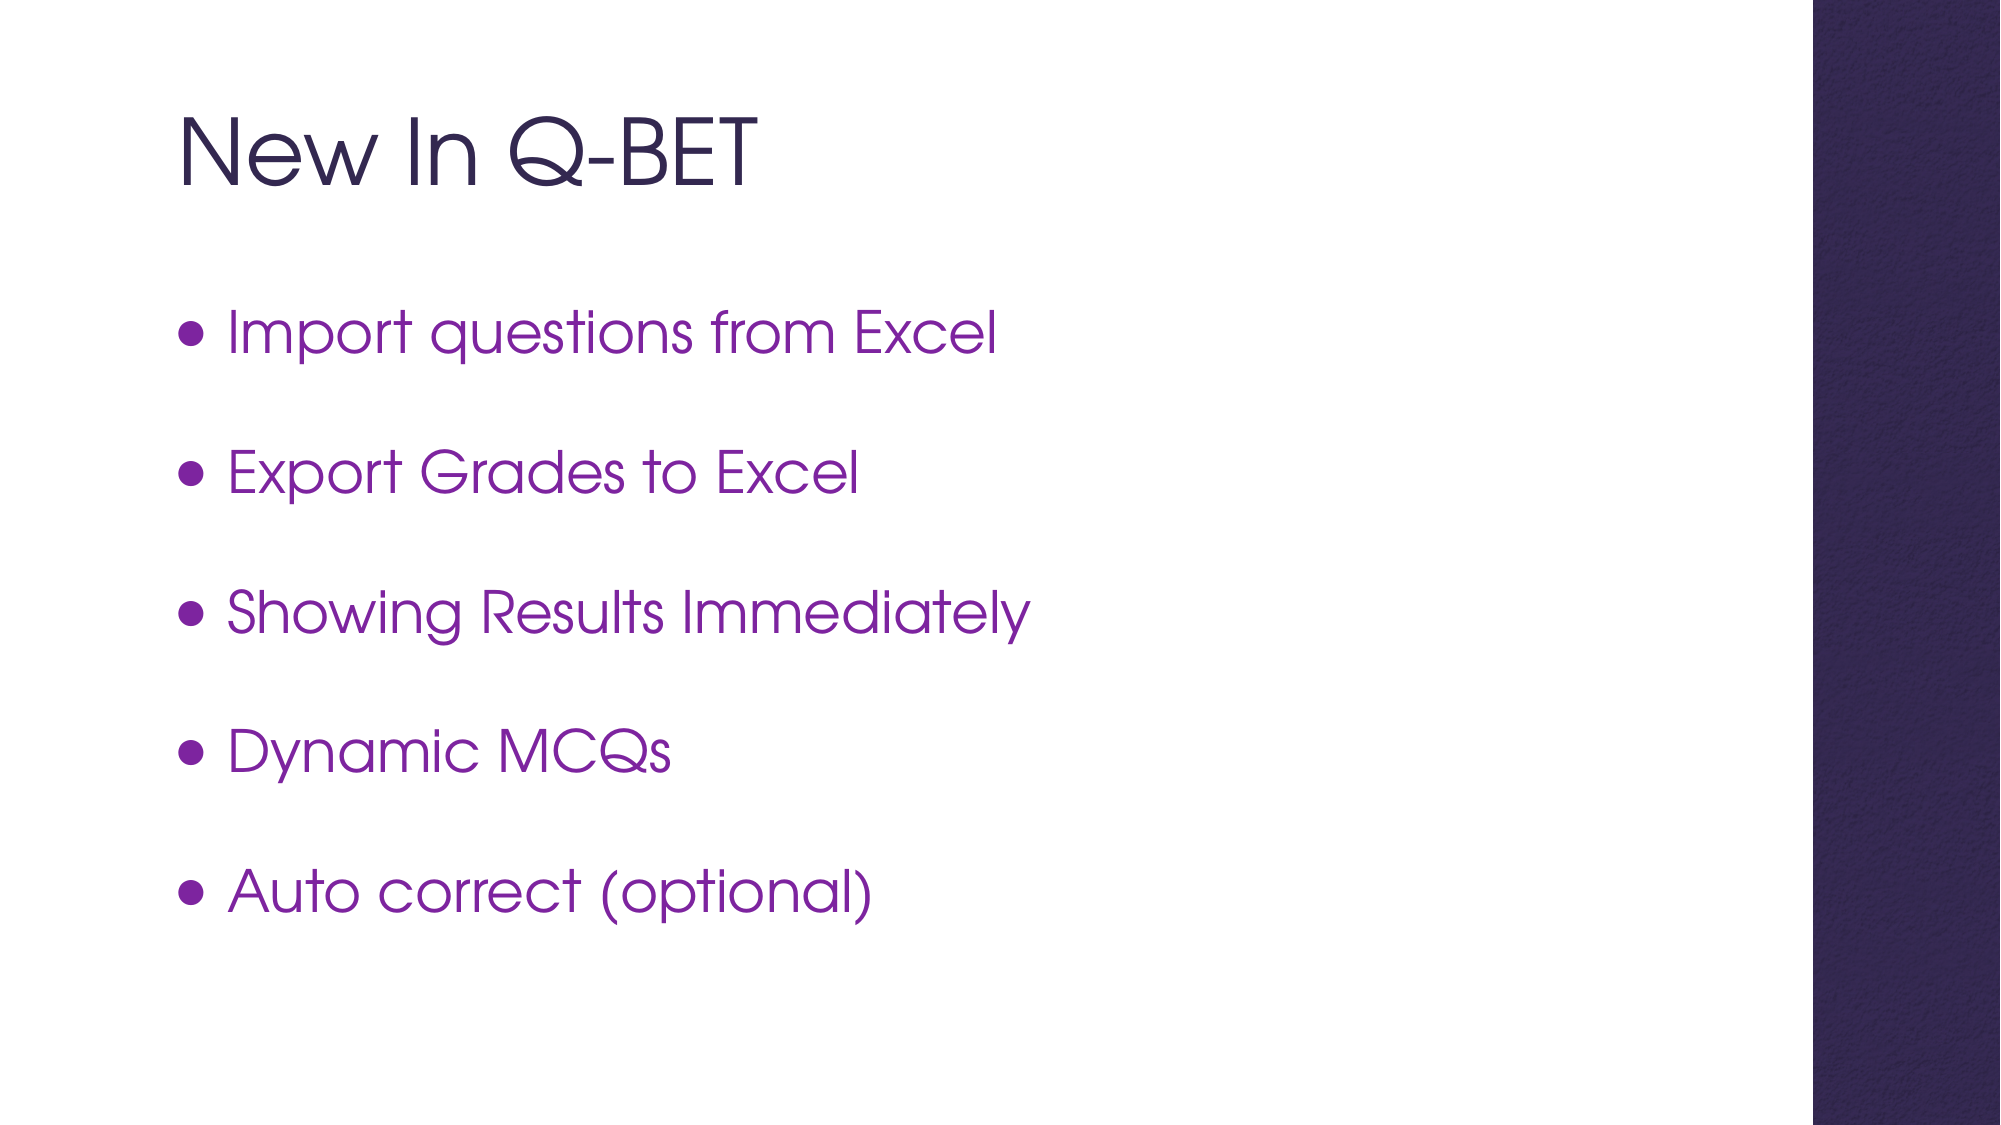

New In Q-BET
Import questions from Excel
Export Grades to Excel
Showing Results Immediately
Dynamic MCQs
Auto correct (optional)